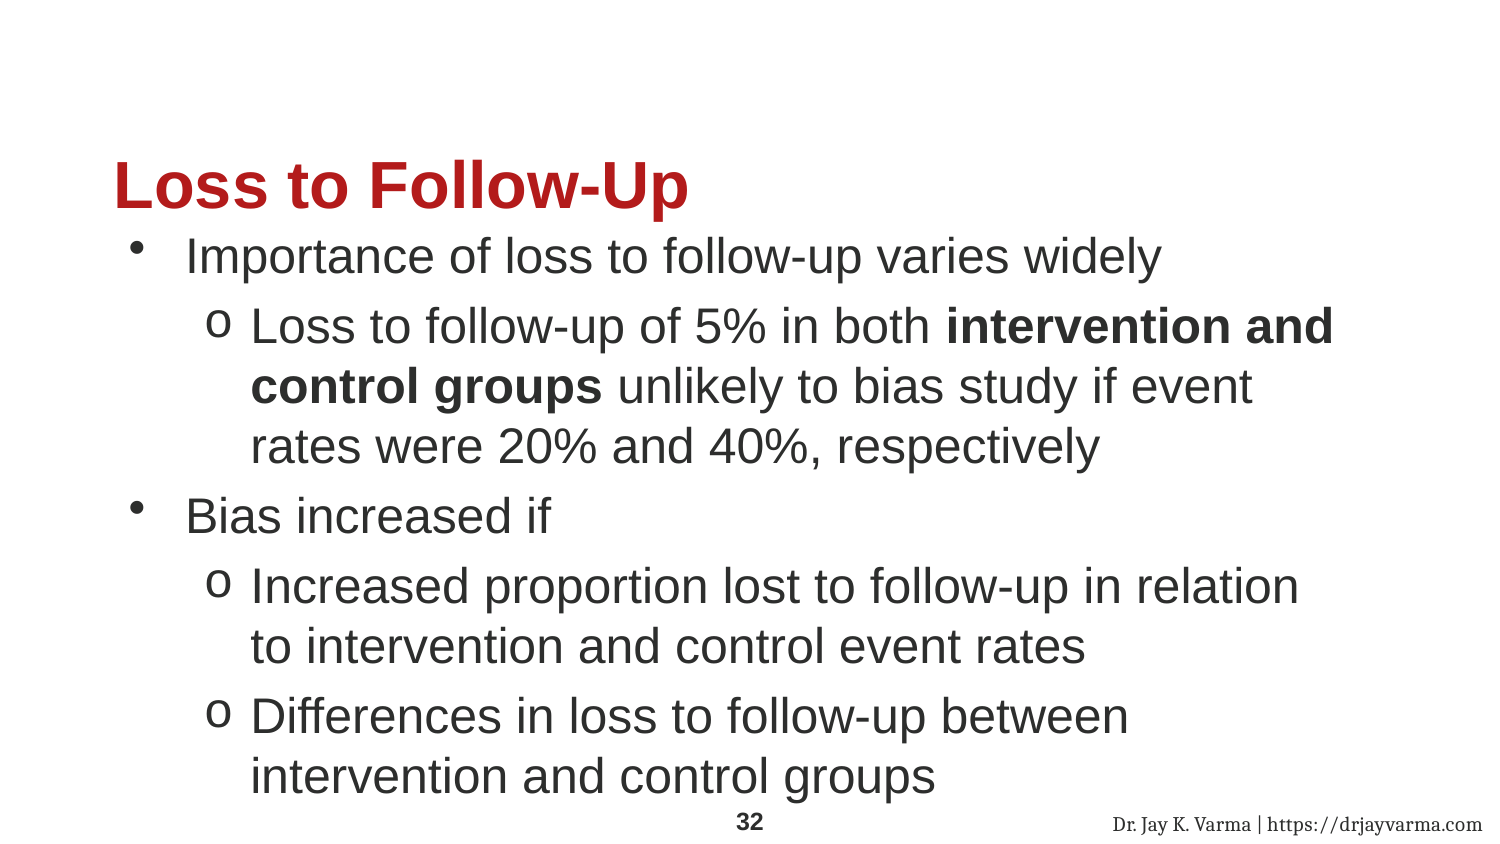

# Loss to Follow-Up
Importance of loss to follow-up varies widely
Loss to follow-up of 5% in both intervention and control groups unlikely to bias study if event rates were 20% and 40%, respectively
Bias increased if
Increased proportion lost to follow-up in relation to intervention and control event rates
Differences in loss to follow-up between intervention and control groups
Dr. Jay K. Varma | https://drjayvarma.com